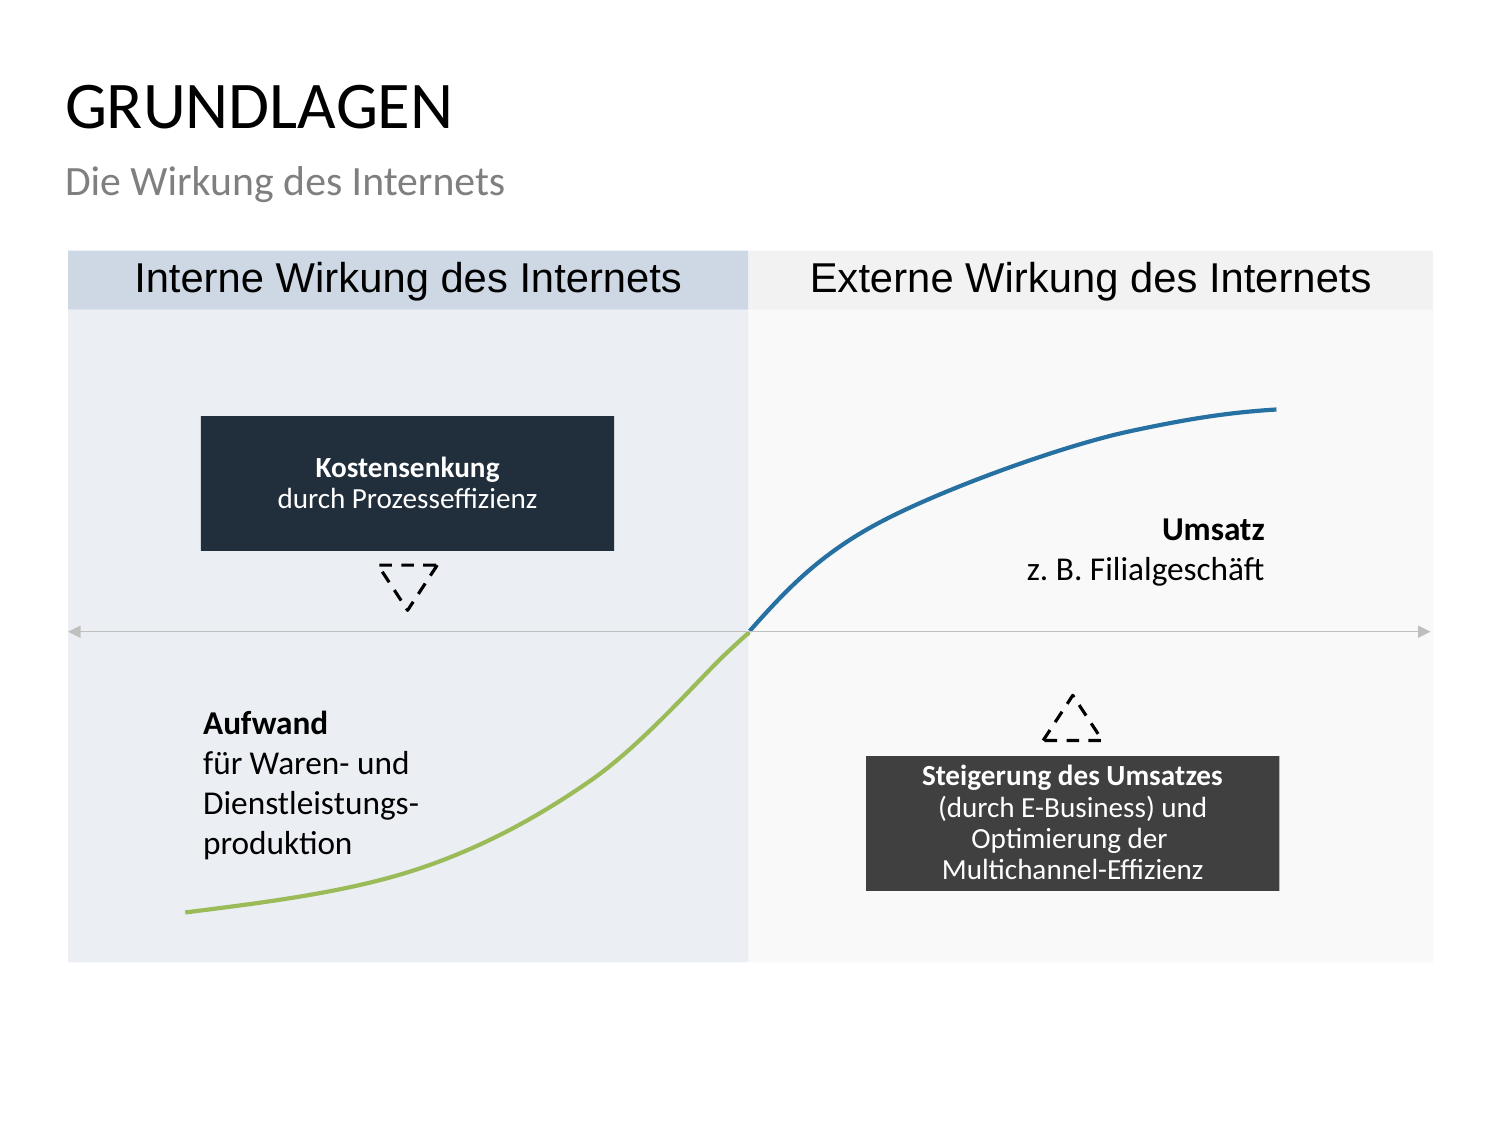

# GRUNDLAGEN
Die Wirkung des Internets
Externe Wirkung des Internets
Interne Wirkung des Internets

Kostensenkung
durch Prozesseffizienz
Umsatz
z. B. Filialgeschäft

Aufwand
für Waren- und Dienstleistungs-produktion

Steigerung des Umsatzes
(durch E-Business) und Optimierung der
Multichannel-Effizienz